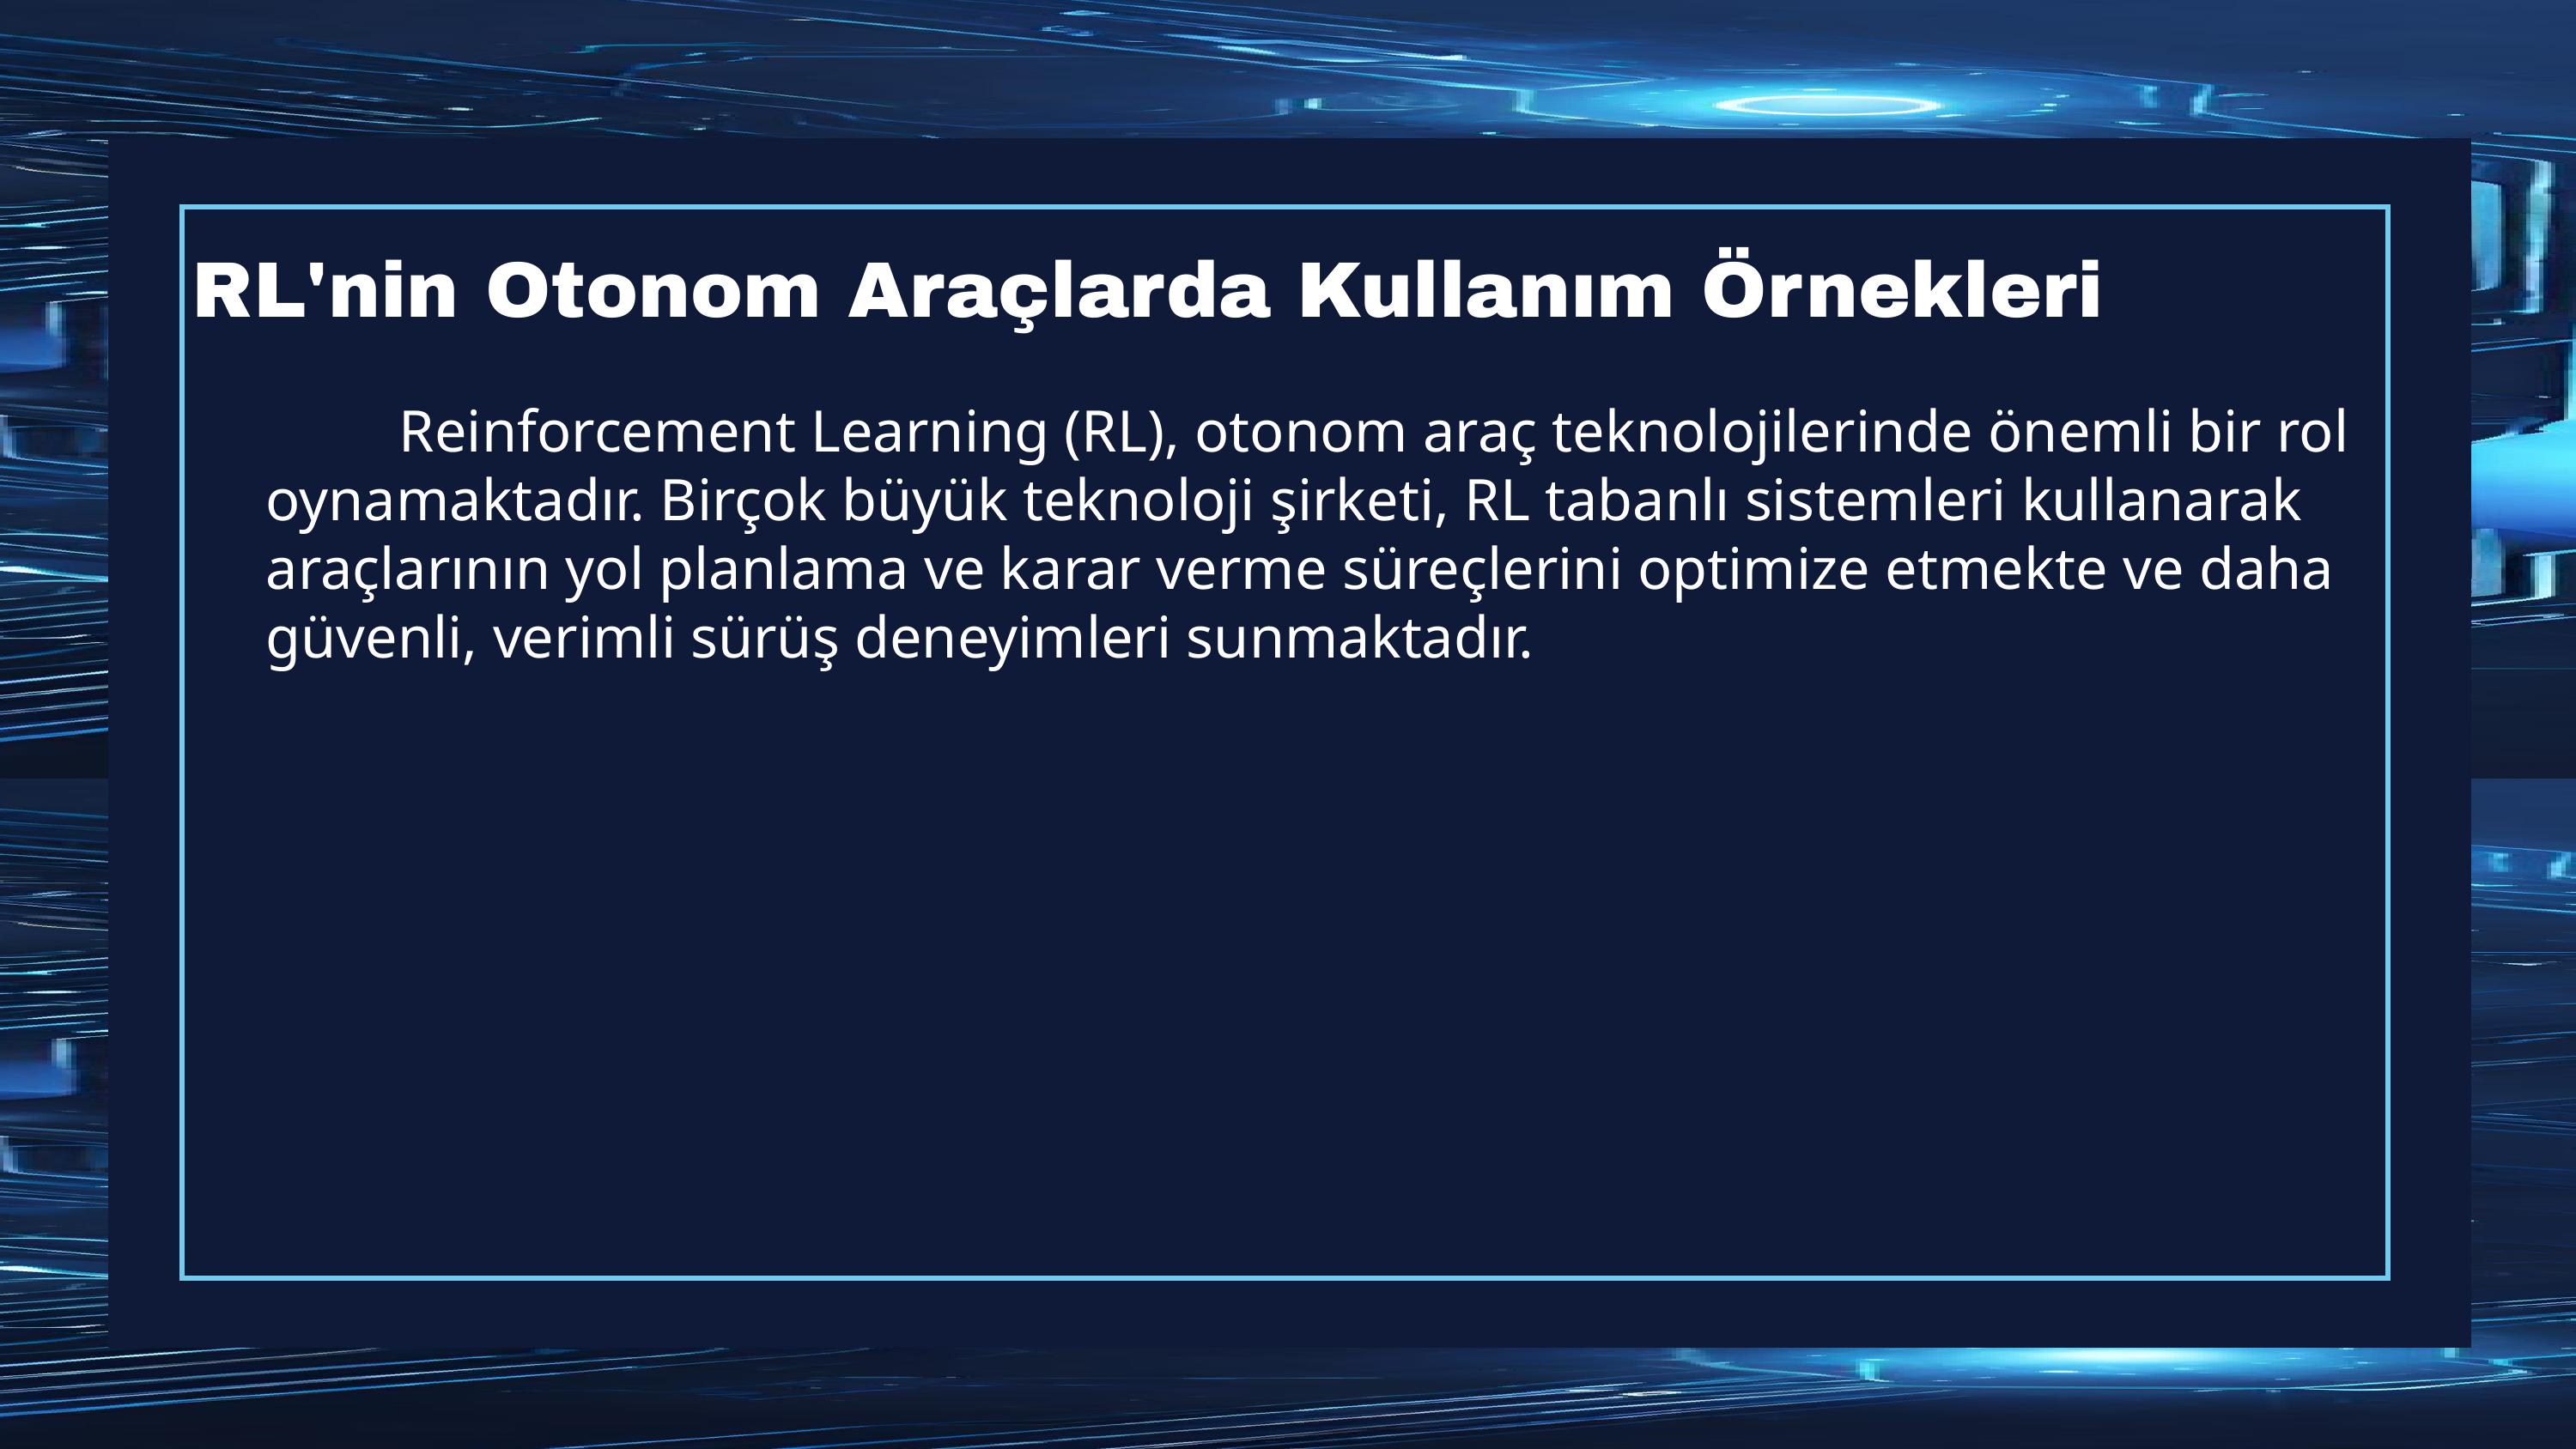

# RL'nin Otonom Araçlarda Kullanım Örnekleri
         Reinforcement Learning (RL), otonom araç teknolojilerinde önemli bir rol oynamaktadır. Birçok büyük teknoloji şirketi, RL tabanlı sistemleri kullanarak araçlarının yol planlama ve karar verme süreçlerini optimize etmekte ve daha güvenli, verimli sürüş deneyimleri sunmaktadır.